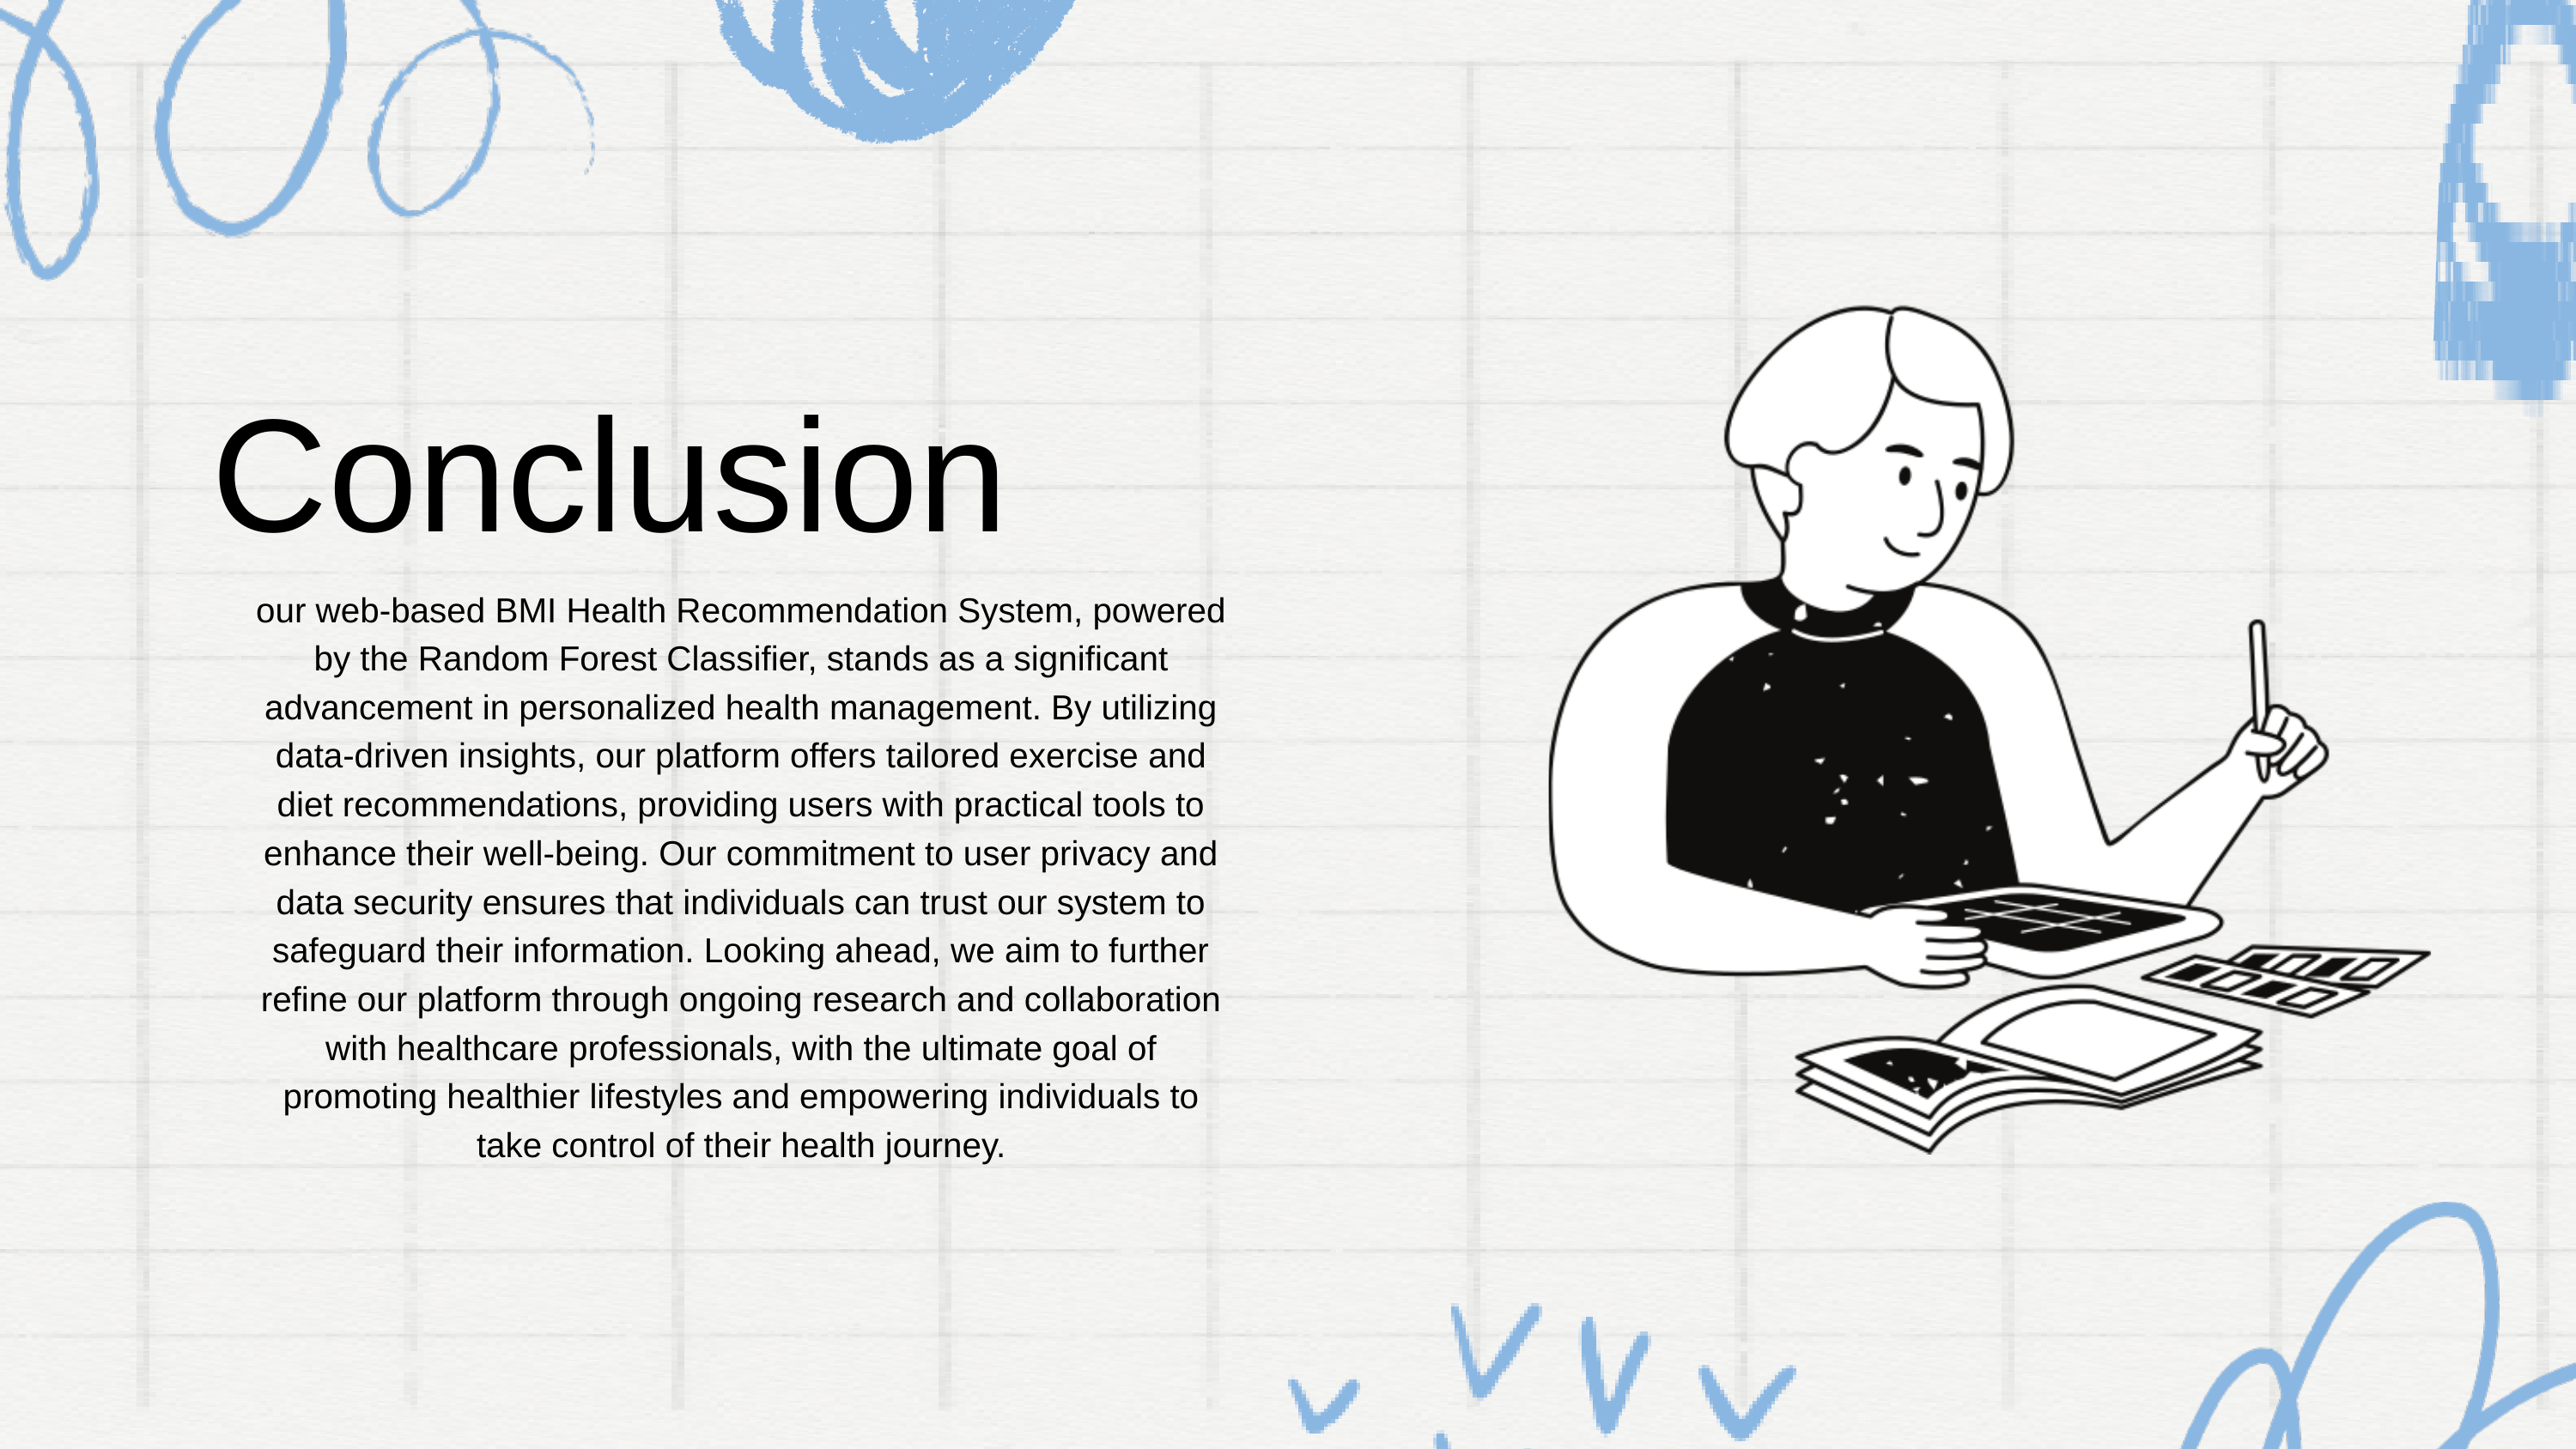

Conclusion
our web-based BMI Health Recommendation System, powered by the Random Forest Classifier, stands as a significant advancement in personalized health management. By utilizing data-driven insights, our platform offers tailored exercise and diet recommendations, providing users with practical tools to enhance their well-being. Our commitment to user privacy and data security ensures that individuals can trust our system to safeguard their information. Looking ahead, we aim to further refine our platform through ongoing research and collaboration with healthcare professionals, with the ultimate goal of promoting healthier lifestyles and empowering individuals to take control of their health journey.